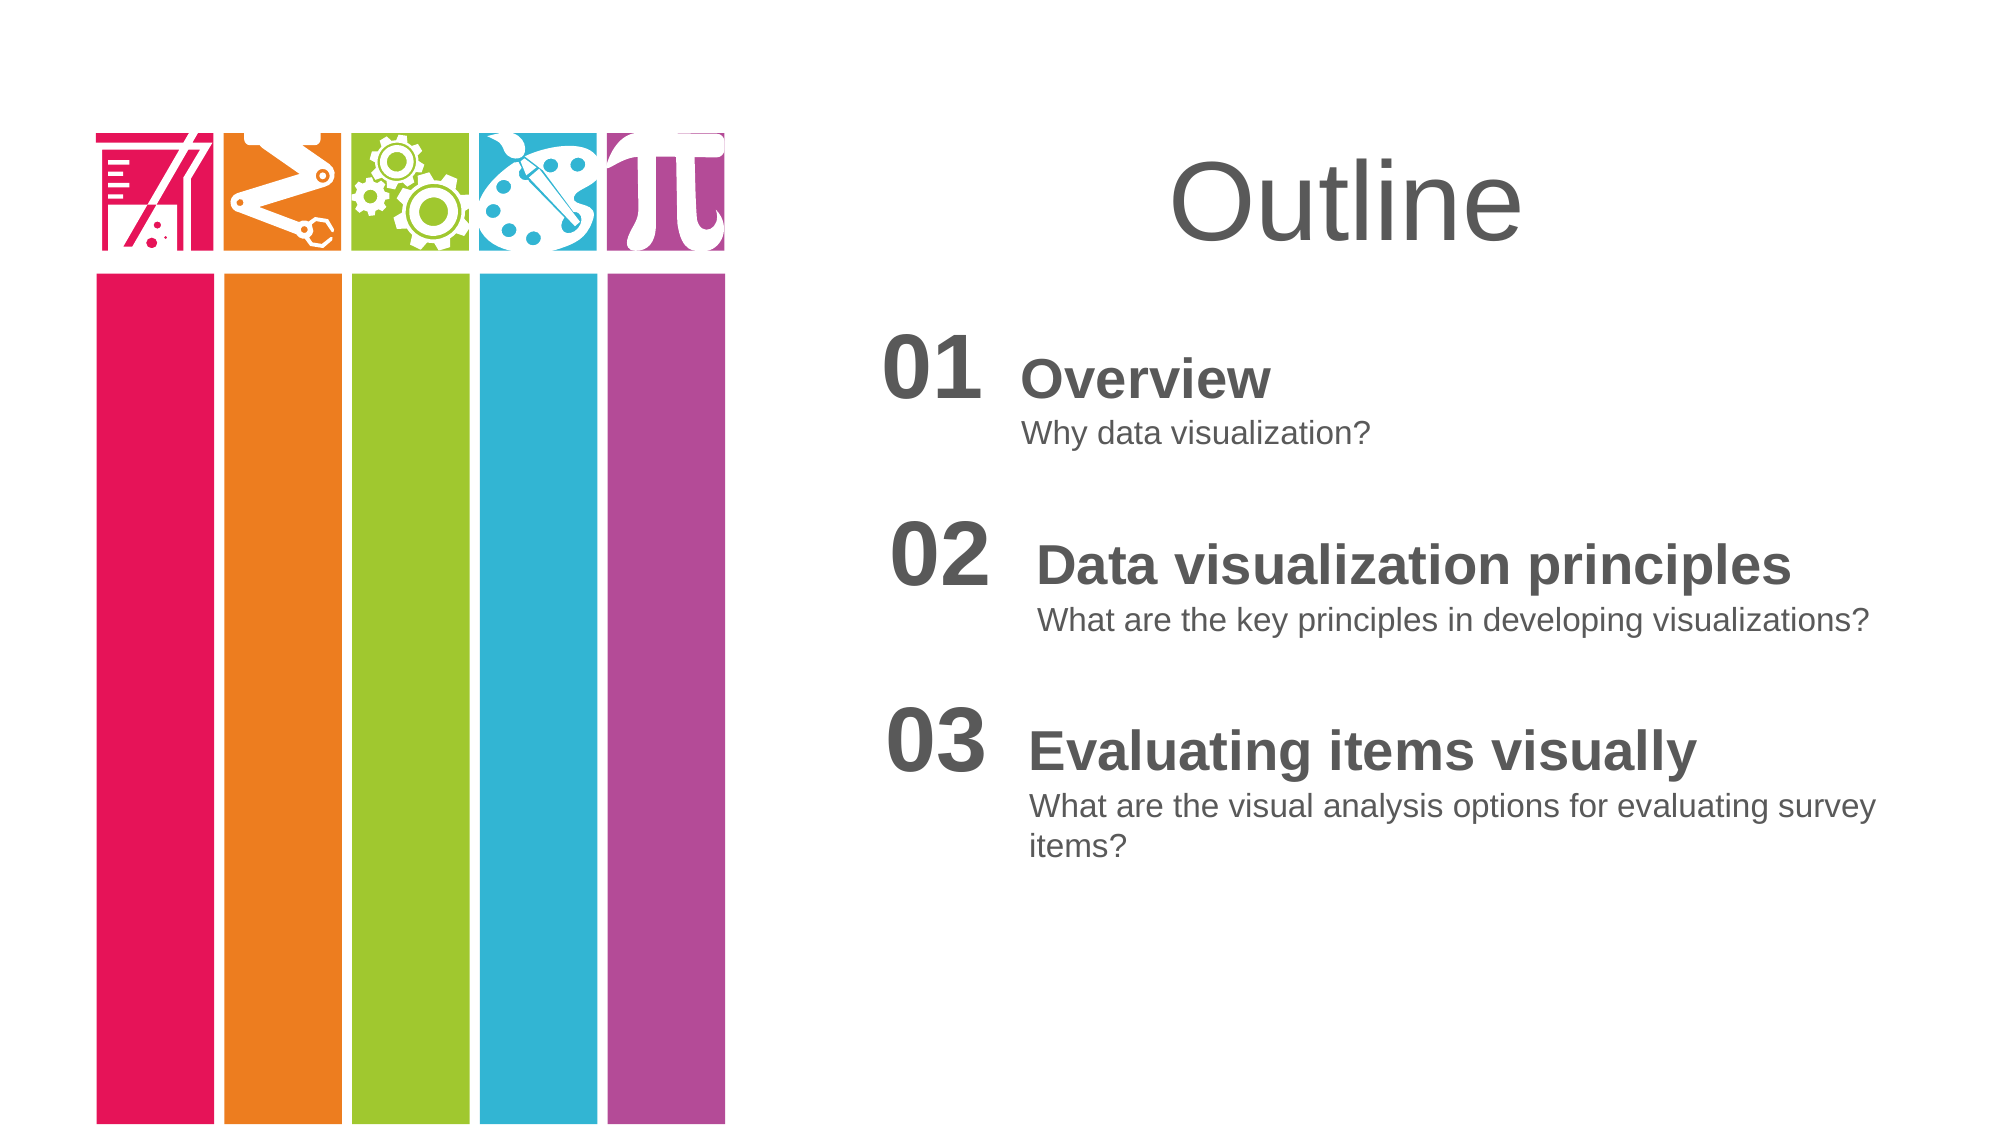

Outline

01
Overview
Why data visualization?
02
Data visualization principles
What are the key principles in developing visualizations?
03
Evaluating items visually
What are the visual analysis options for evaluating survey items?